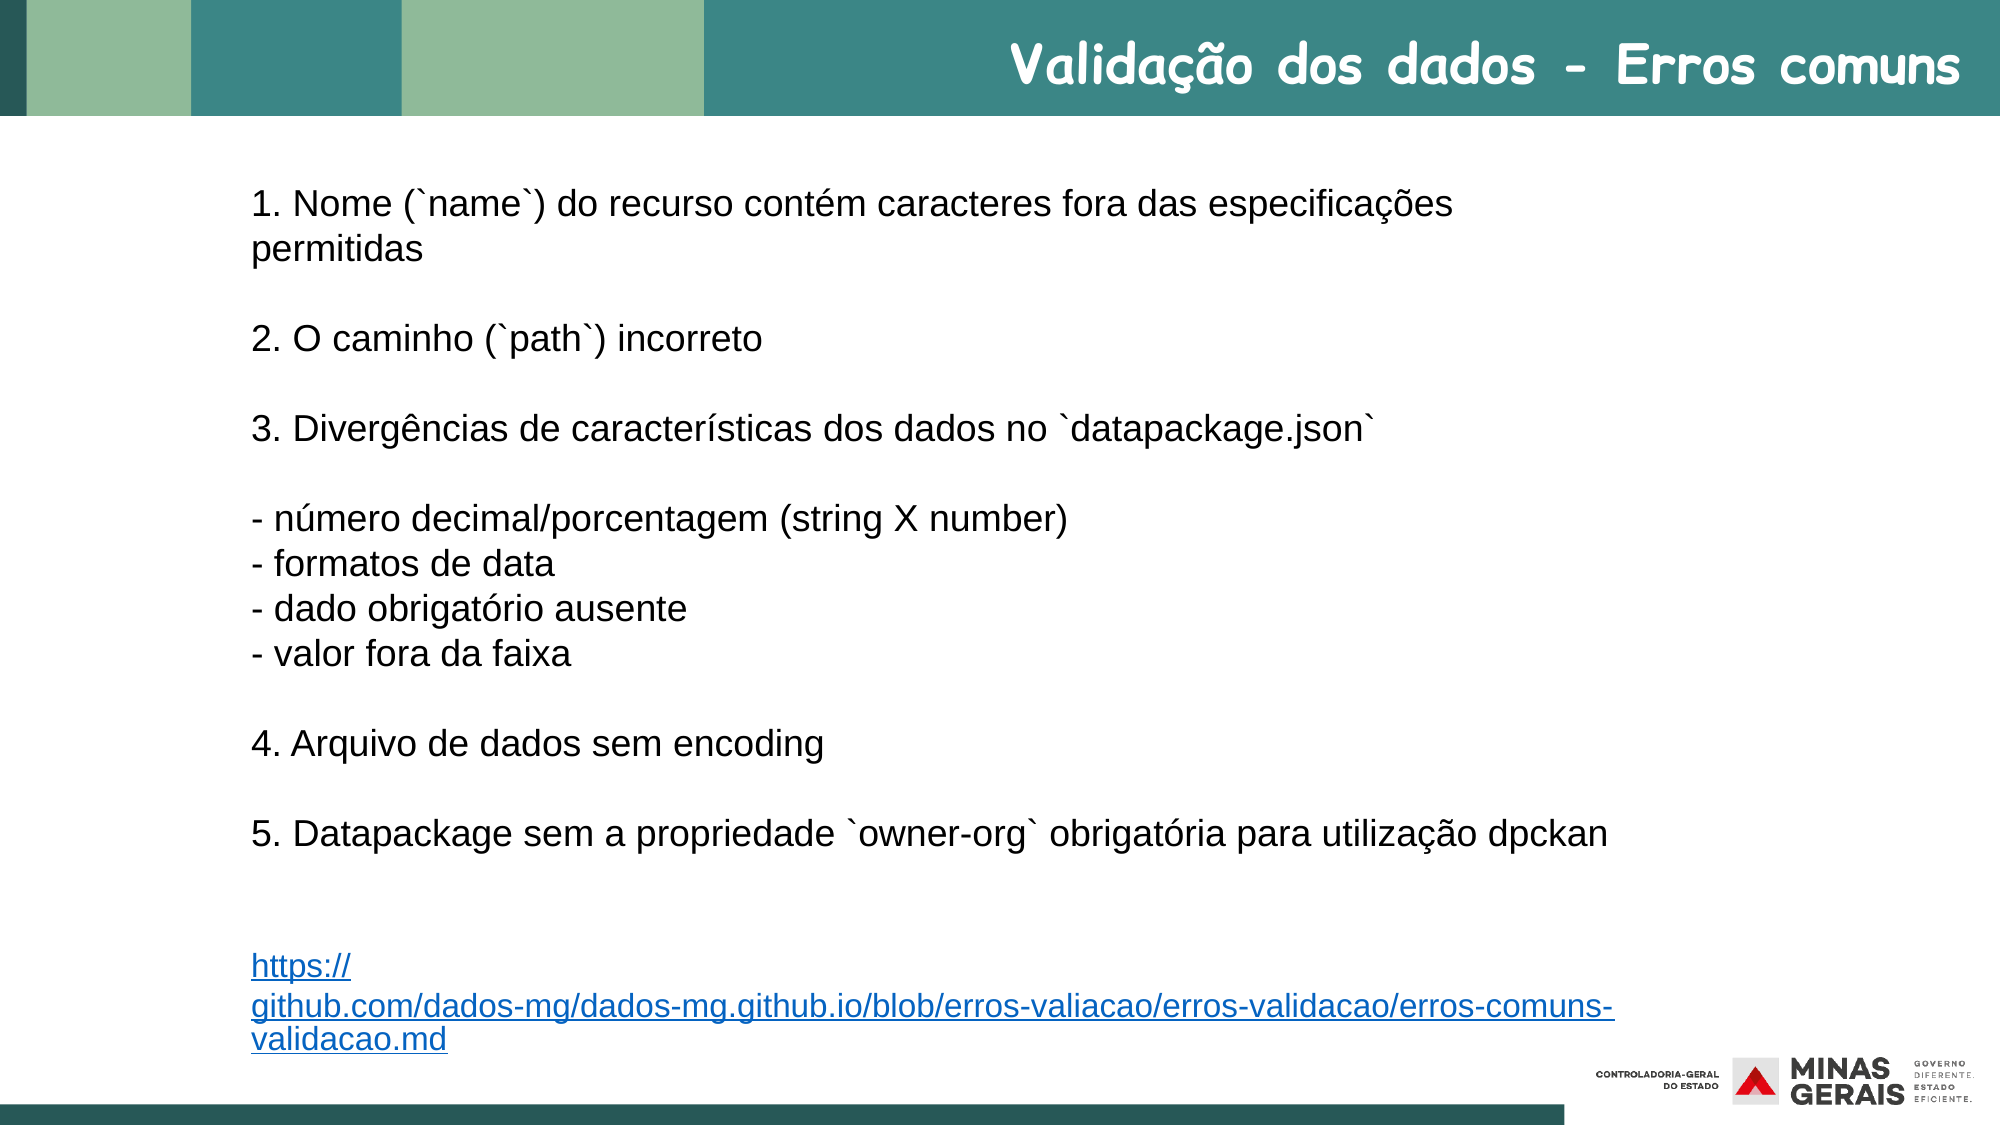

# Validação dos dados - Erros comuns
1. Nome (`name`) do recurso contém caracteres fora das especificações permitidas

2. O caminho (`path`) incorreto

3. Divergências de características dos dados no `datapackage.json`

- número decimal/porcentagem (string X number)
- formatos de data
- dado obrigatório ausente
- valor fora da faixa

4. Arquivo de dados sem encoding

5. Datapackage sem a propriedade `owner-org` obrigatória para utilização dpckan

https://github.com/dados-mg/dados-mg.github.io/blob/erros-valiacao/erros-validacao/erros-comuns-validacao.md